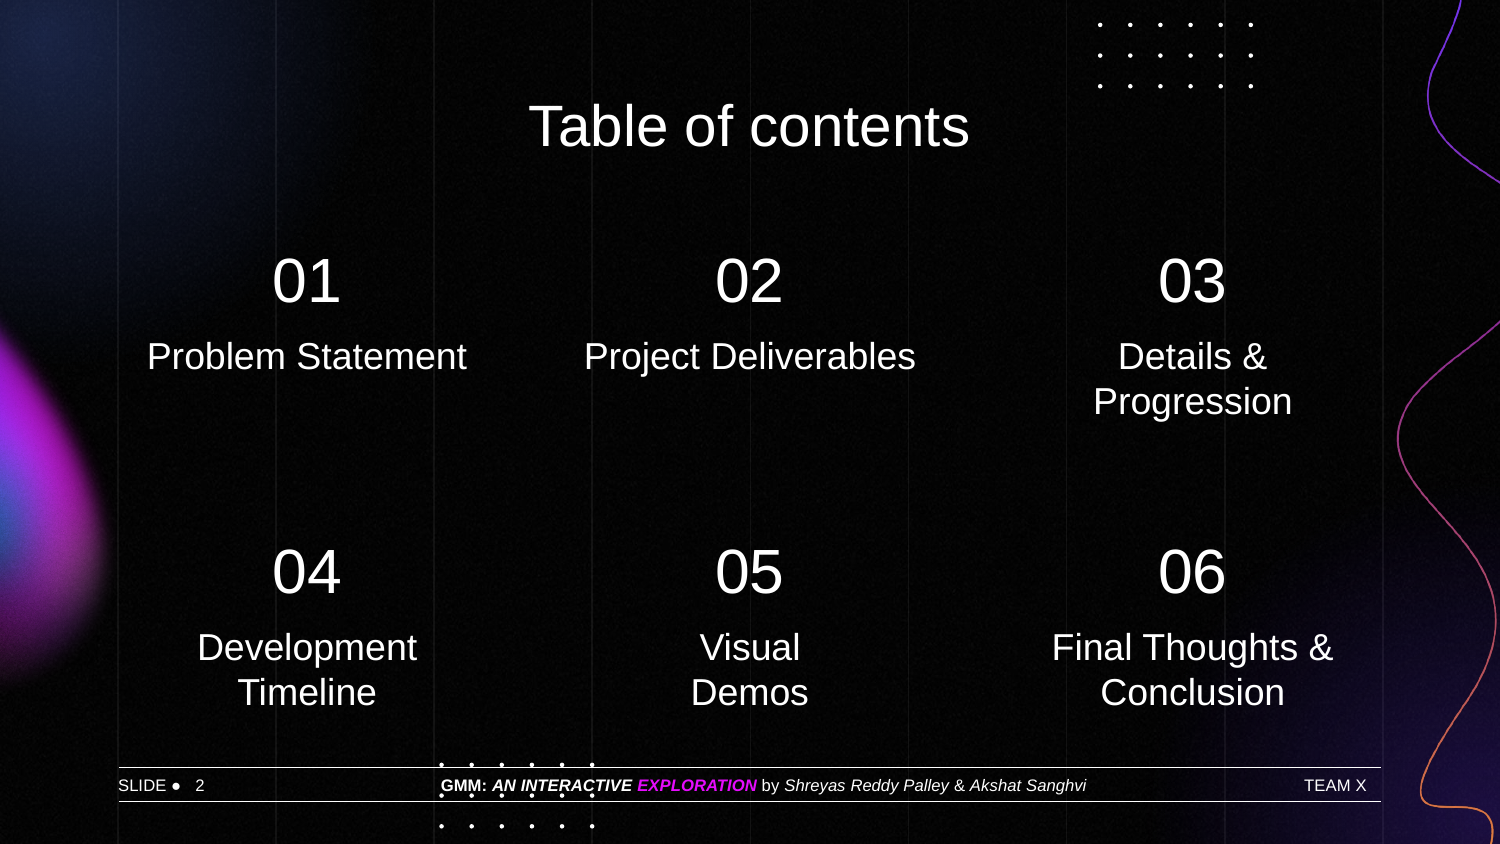

# Table of contents
01
02
03
Problem Statement
Project Deliverables
Details & Progression
04
05
06
Development Timeline
Visual
Demos

Final Thoughts & Conclusion